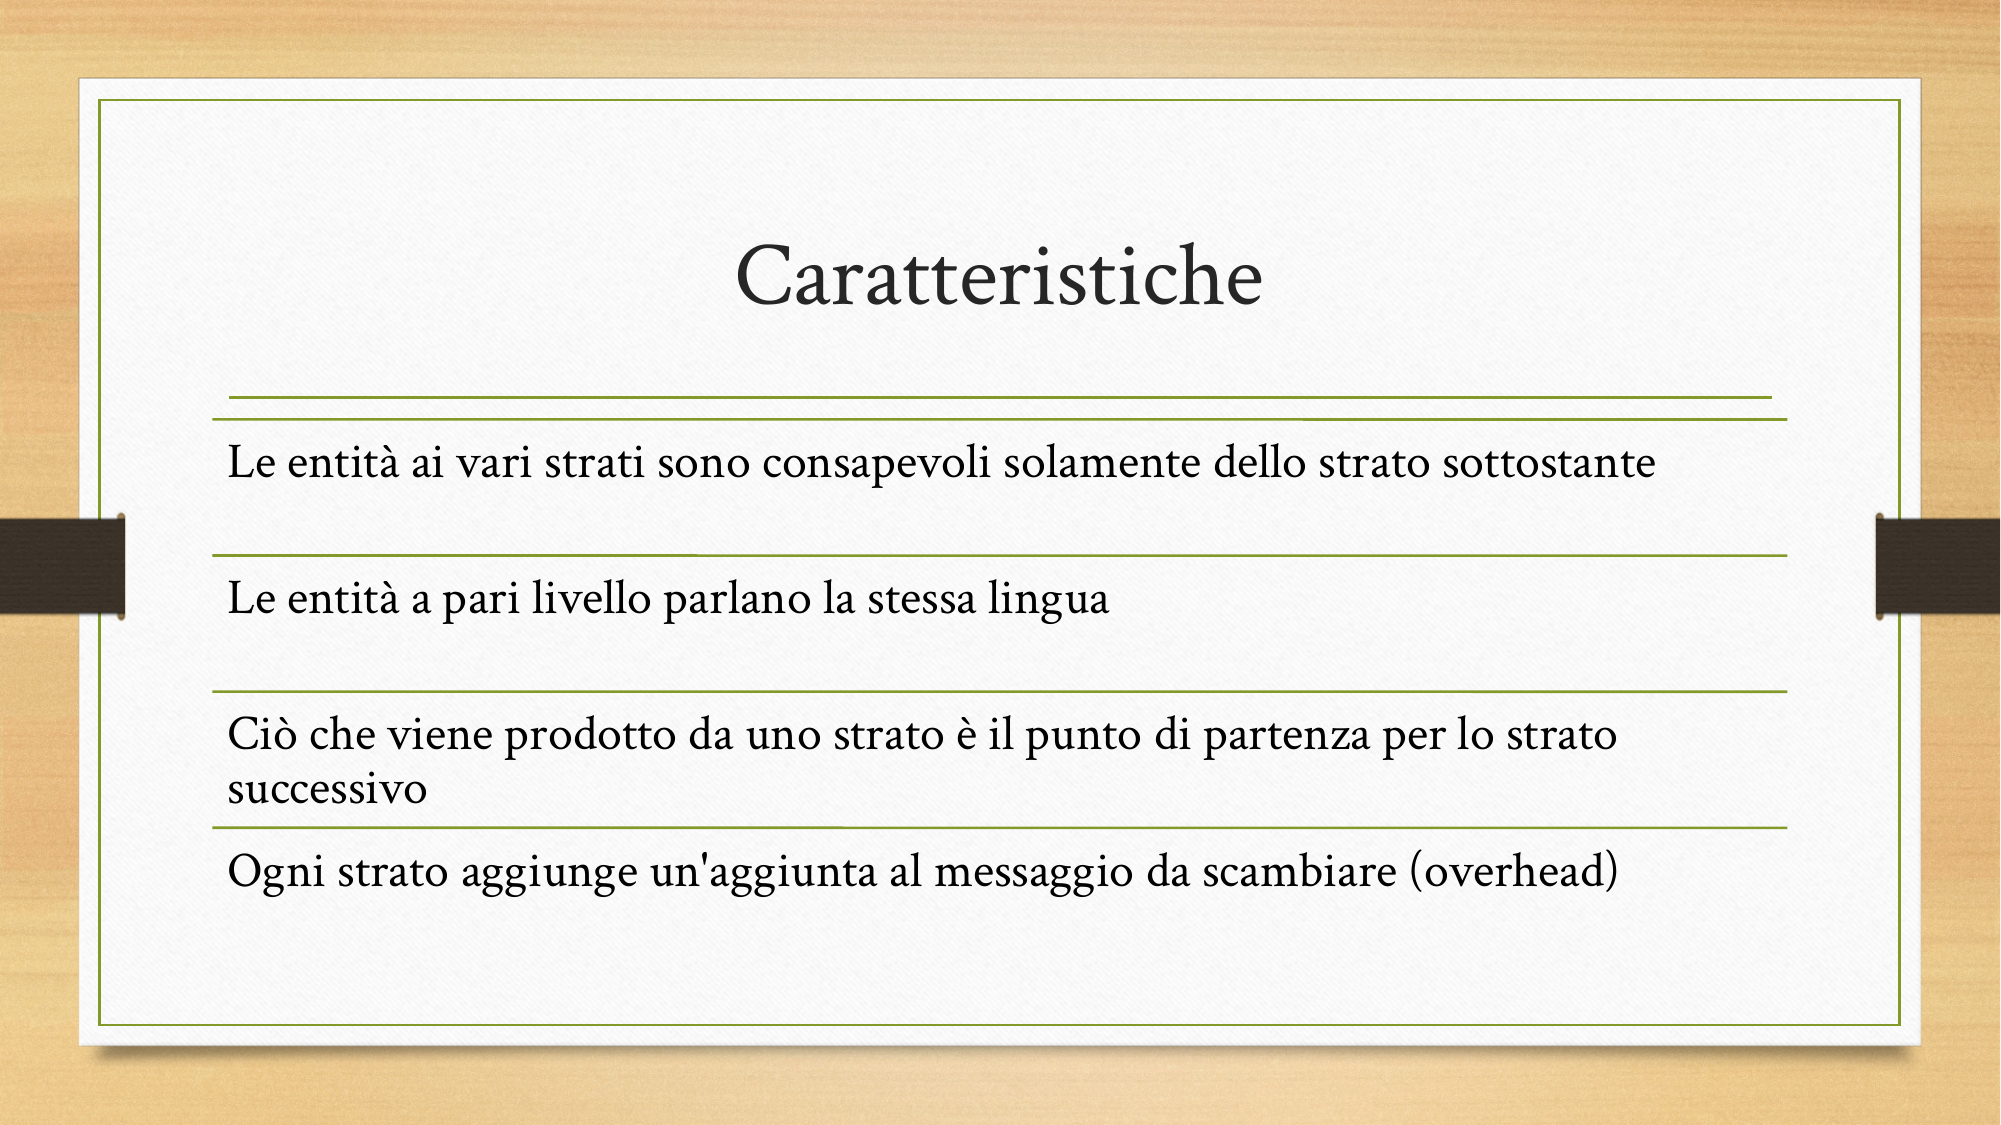

# Caratteristiche
Le entità ai vari strati sono consapevoli solamente dello strato sottostante
Le entità a pari livello parlano la stessa lingua
Ciò che viene prodotto da uno strato è il punto di partenza per lo strato successivo
Ogni strato aggiunge un'aggiunta al messaggio da scambiare (overhead)